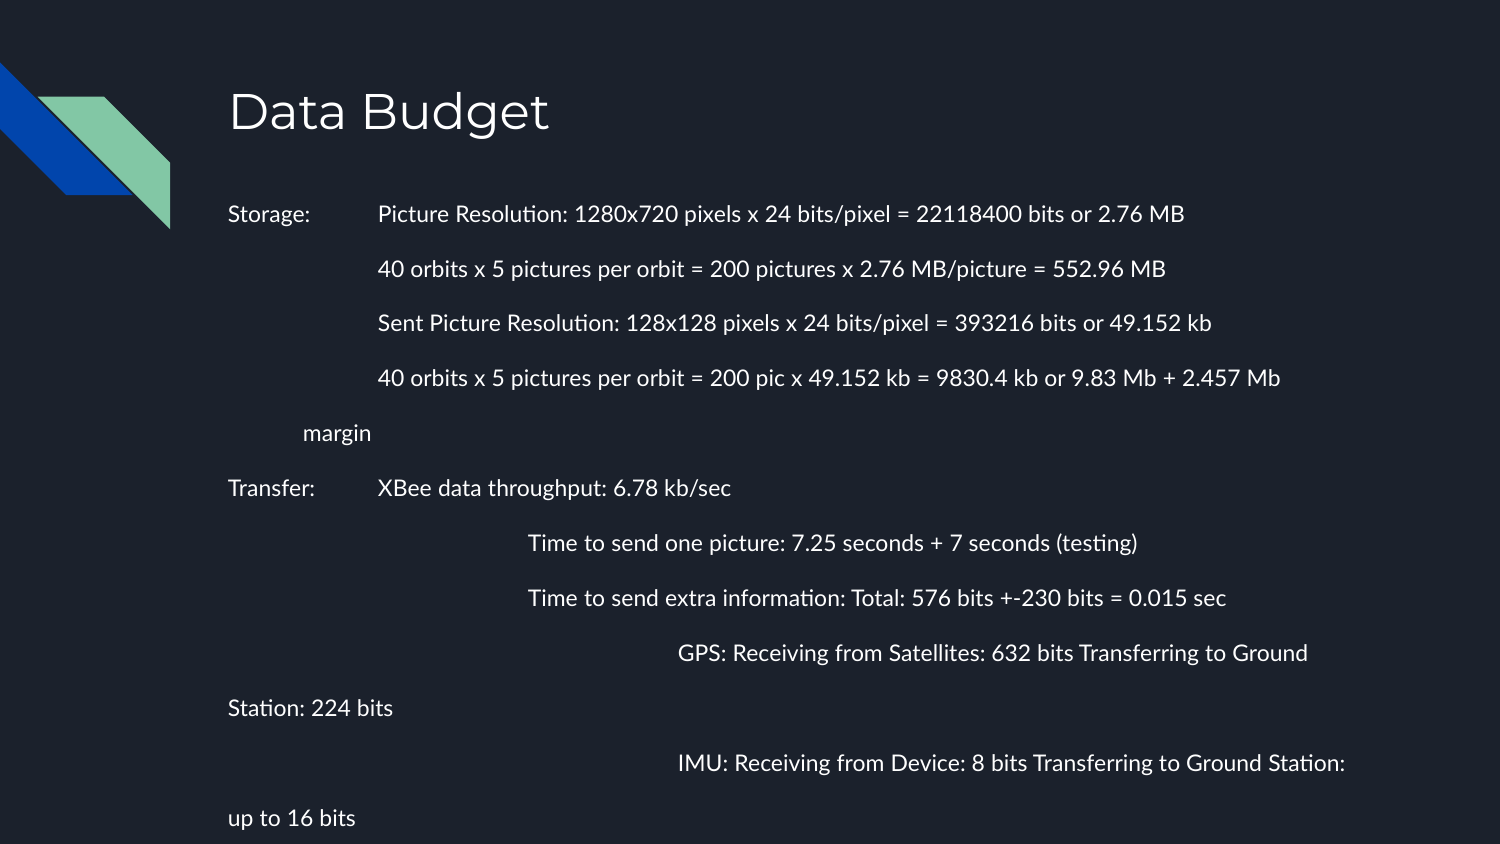

# Data Budget
Storage: 	Picture Resolution: 1280x720 pixels x 24 bits/pixel = 22118400 bits or 2.76 MB
40 orbits x 5 pictures per orbit = 200 pictures x 2.76 MB/picture = 552.96 MB
Sent Picture Resolution: 128x128 pixels x 24 bits/pixel = 393216 bits or 49.152 kb
40 orbits x 5 pictures per orbit = 200 pic x 49.152 kb = 9830.4 kb or 9.83 Mb + 2.457 Mb margin
Transfer:	XBee data throughput: 6.78 kb/sec
		Time to send one picture: 7.25 seconds + 7 seconds (testing)
		Time to send extra information: Total: 576 bits +-230 bits = 0.015 sec
			GPS: Receiving from Satellites: 632 bits Transferring to Ground Station: 224 bits
			IMU: Receiving from Device: 8 bits Transferring to Ground Station: up to 16 bits
			Time, Odometer, and onboard processing: 64 bits + 16 bits +128 bits = 208 bits
			Battery Percentage  and Battery Voltage: 64 bits + 64 bits = 128 bits